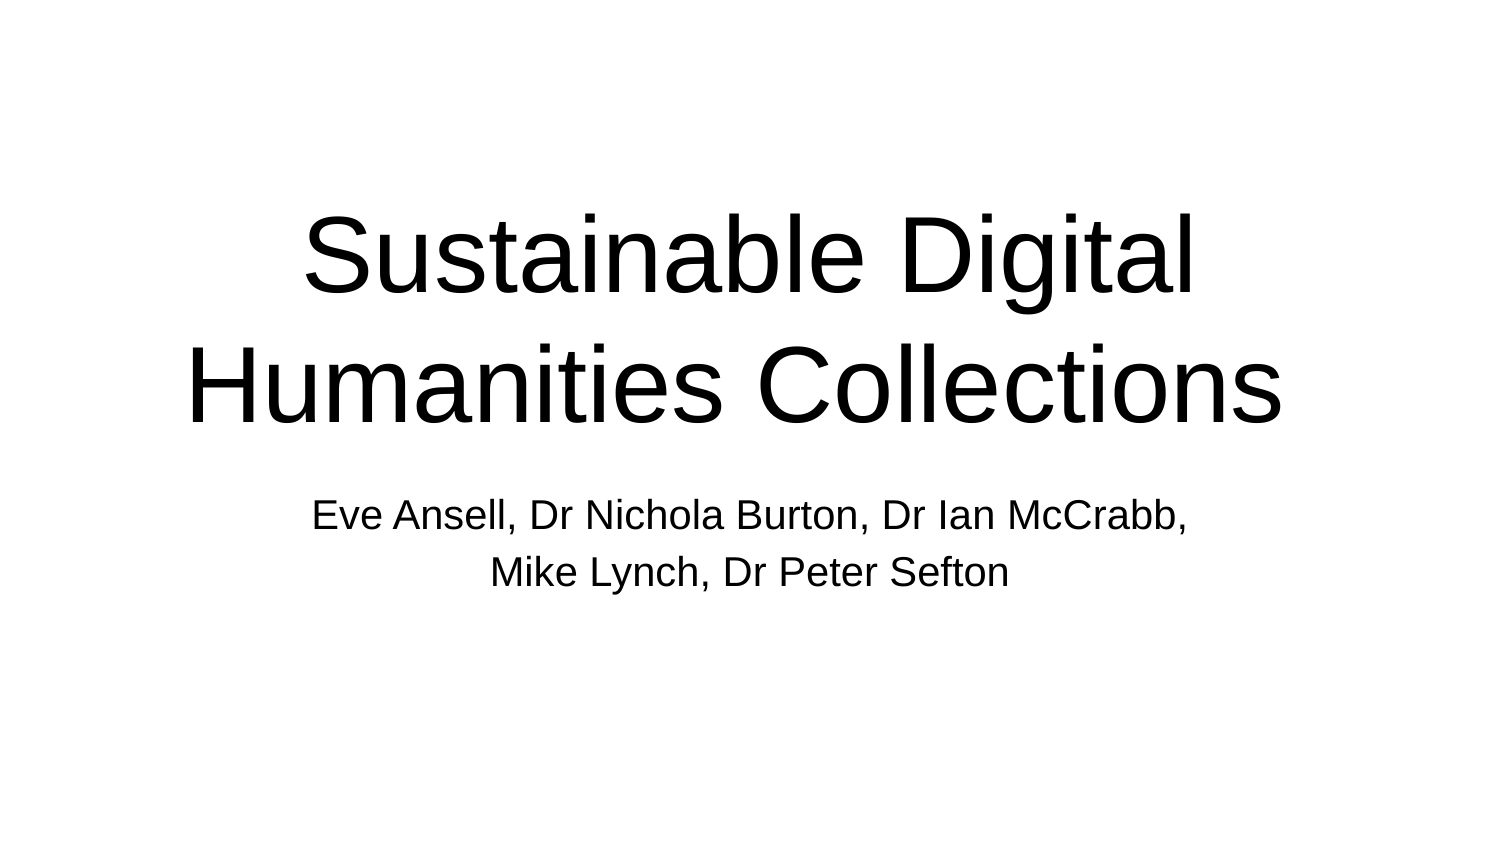

# Sustainable Digital Humanities Collections
Eve Ansell, Dr Nichola Burton, Dr Ian McCrabb,
Mike Lynch, Dr Peter Sefton